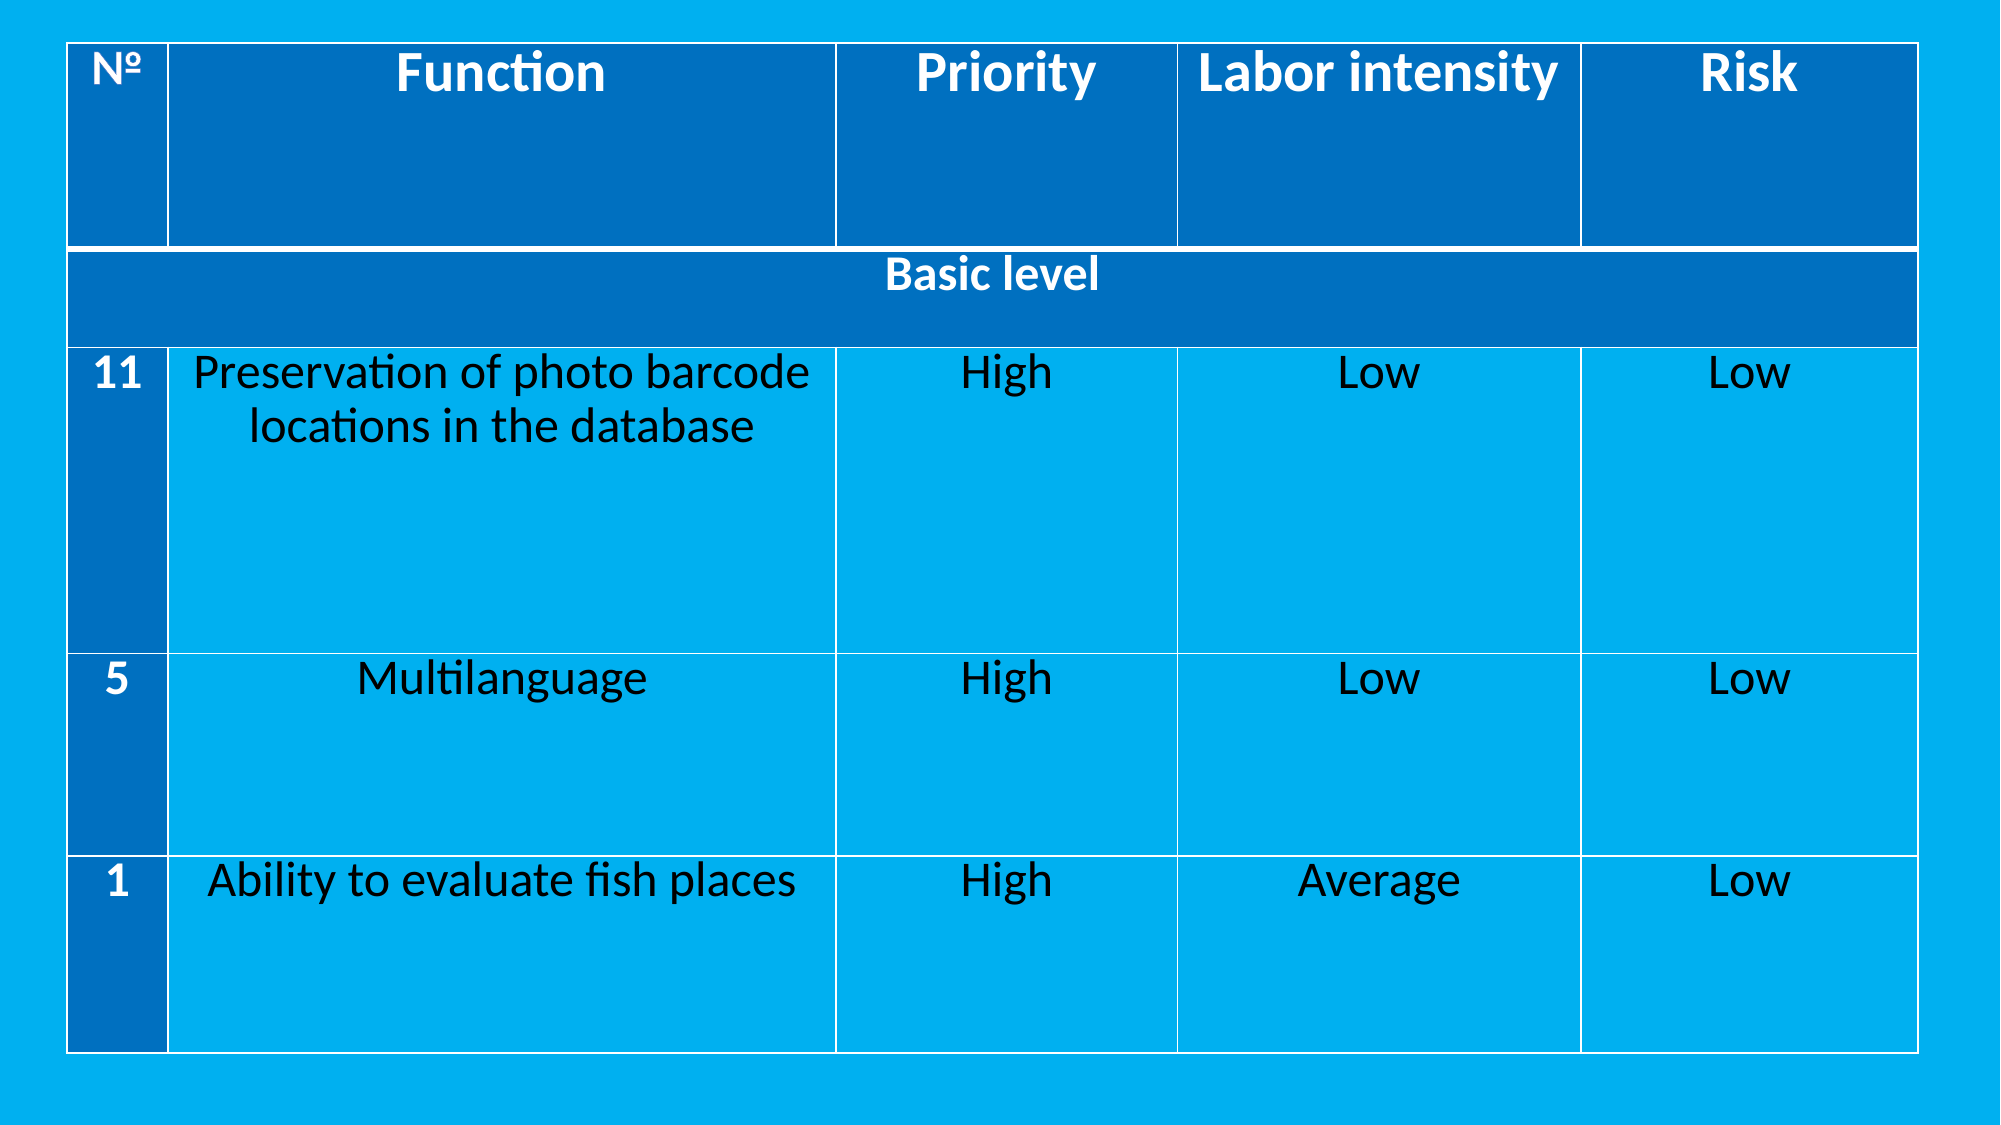

| № | Function | Priority | Labor intensity | Risk |
| --- | --- | --- | --- | --- |
| Basic level |  |  |  |  |
| 11 | Preservation of photo barcode locations in the database | High | Low | Low |
| 5 | Multilanguage | High | Low | Low |
| 1 | Ability to evaluate fish places | High | Average | Low |